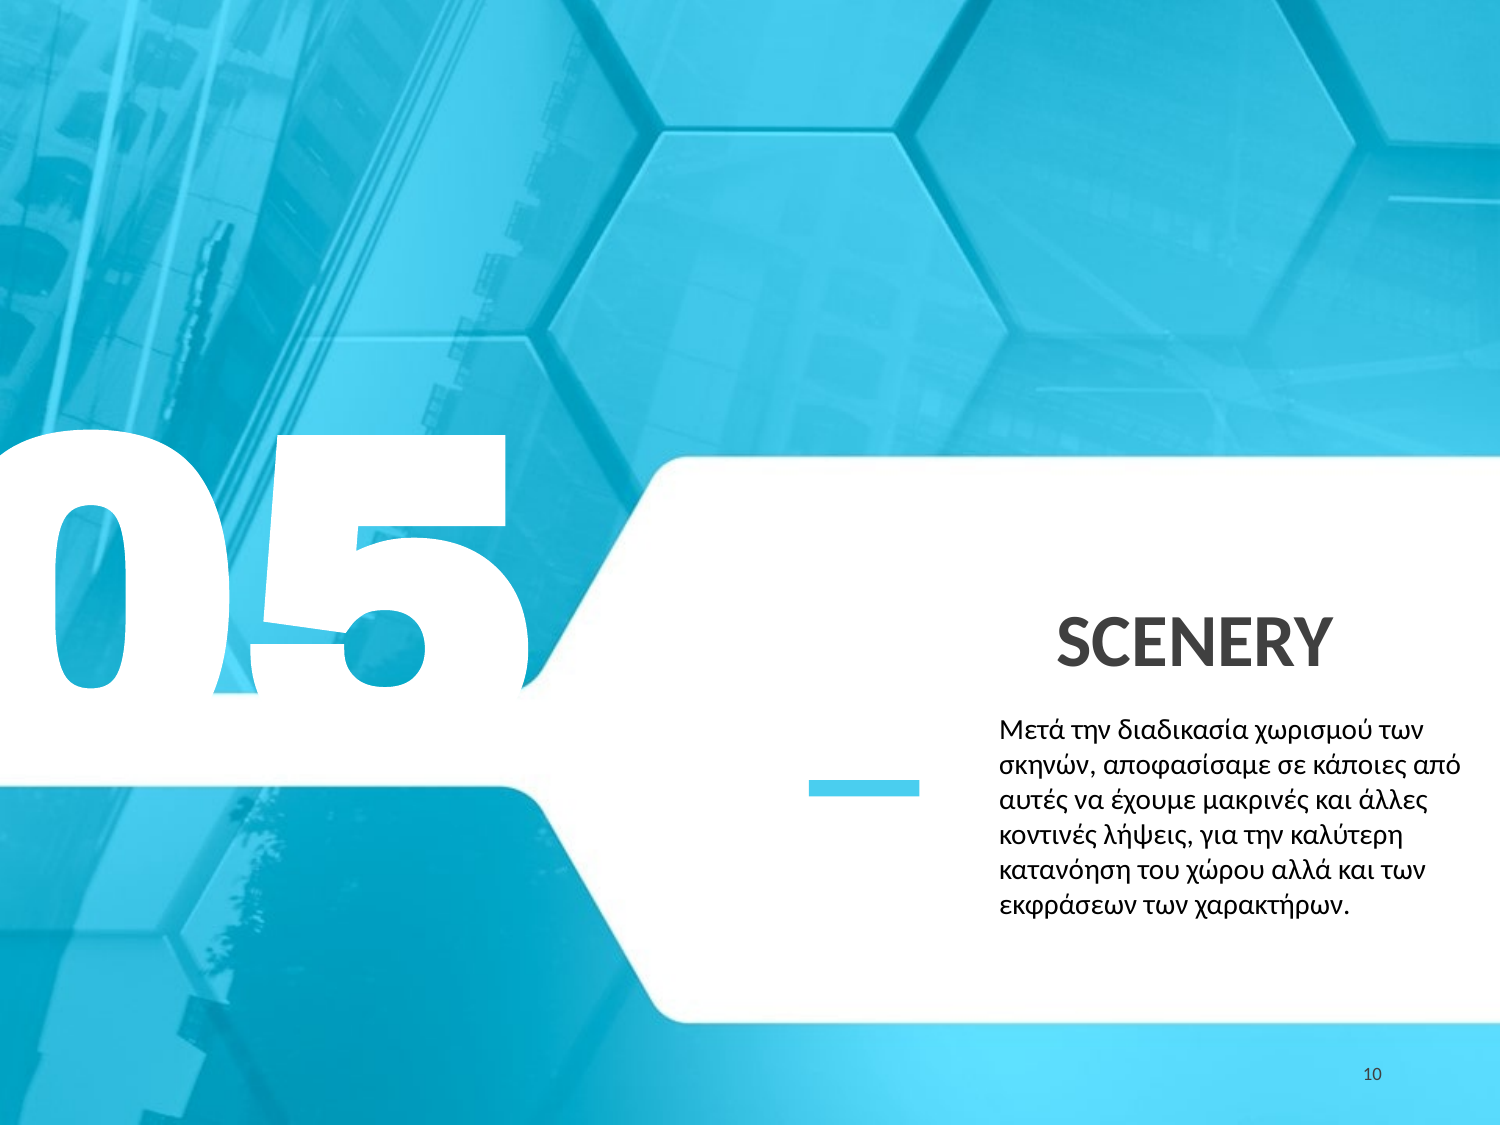

05
# Scenery
Μετά την διαδικασία χωρισμού των σκηνών, αποφασίσαμε σε κάποιες από αυτές να έχουμε μακρινές και άλλες κοντινές λήψεις, για την καλύτερη κατανόηση του χώρου αλλά και των εκφράσεων των χαρακτήρων.
10